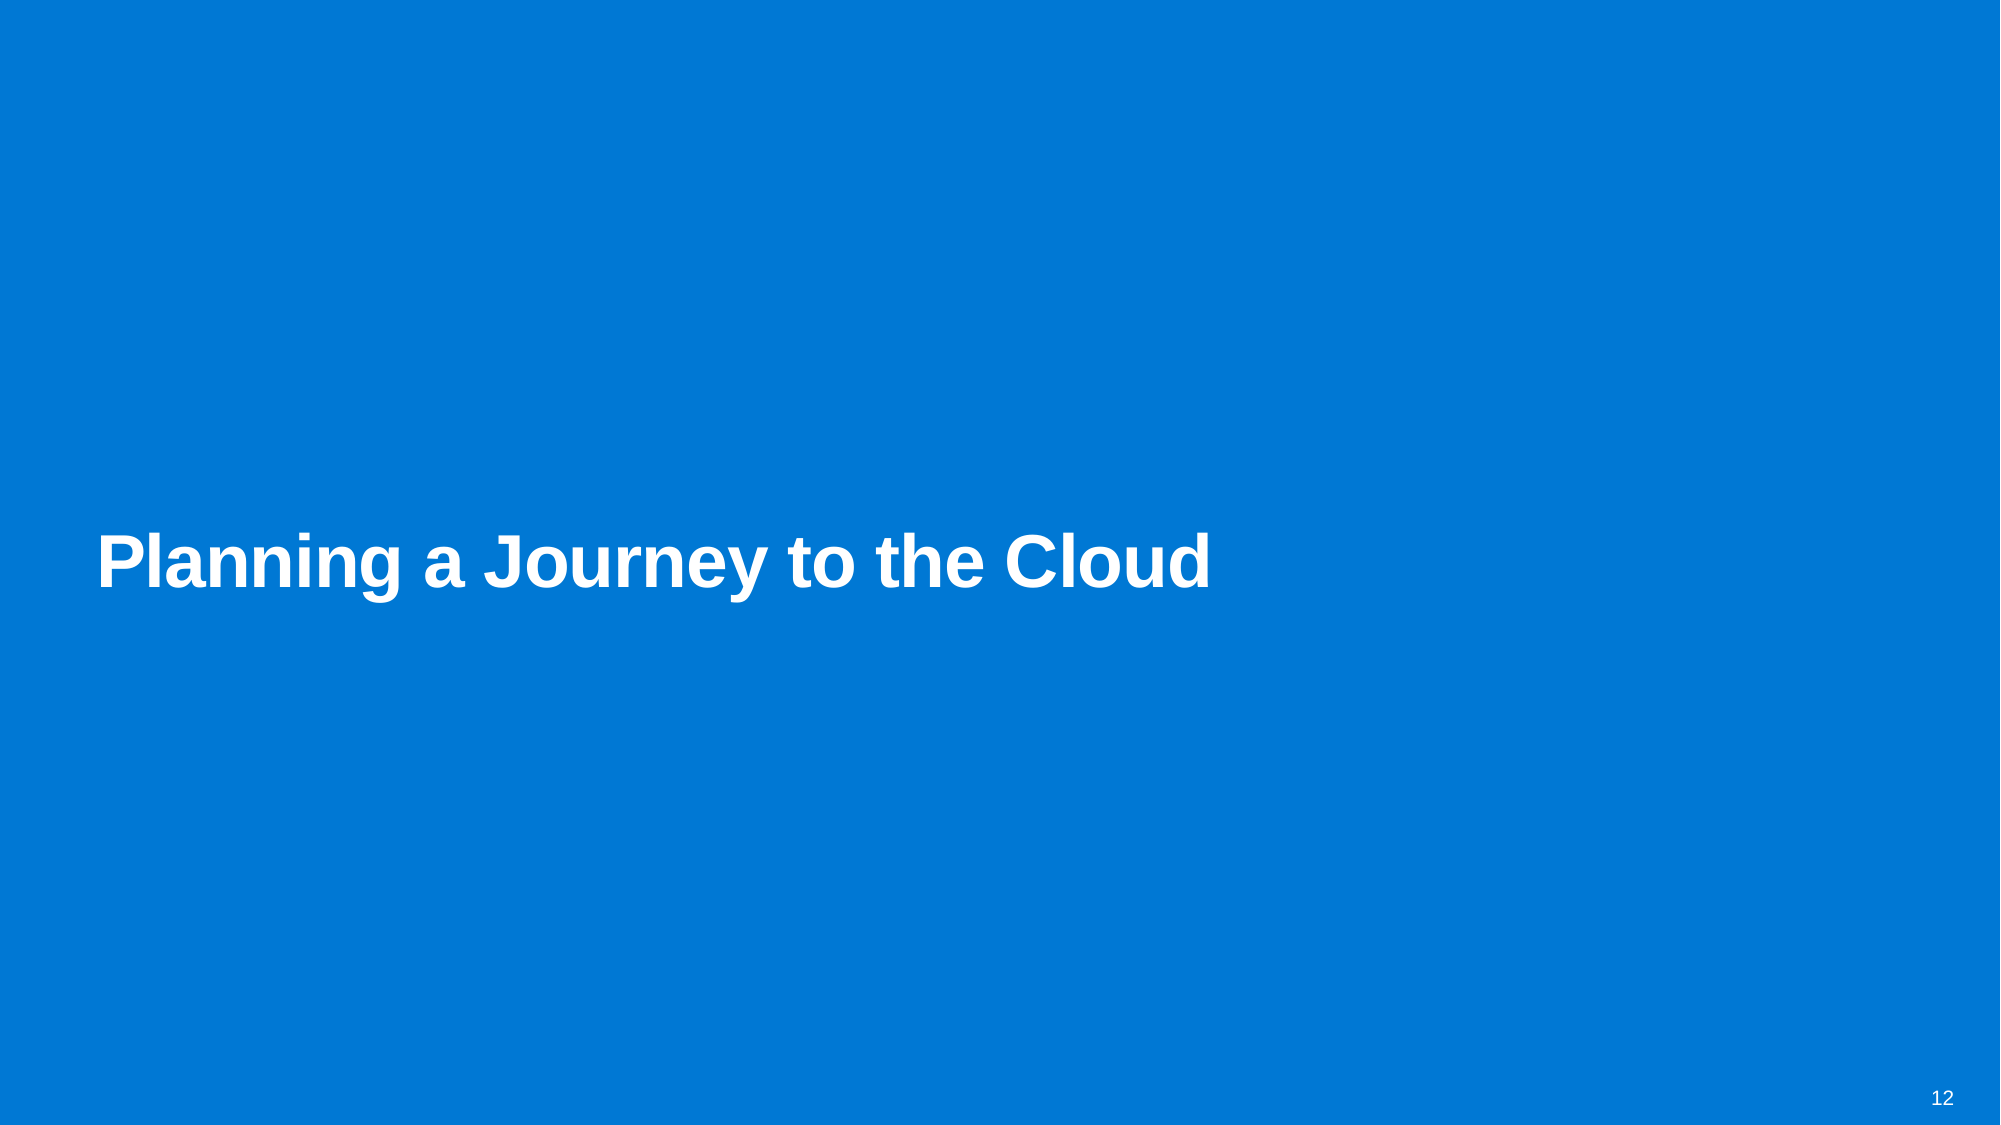

# Planning a Journey to the Cloud
12